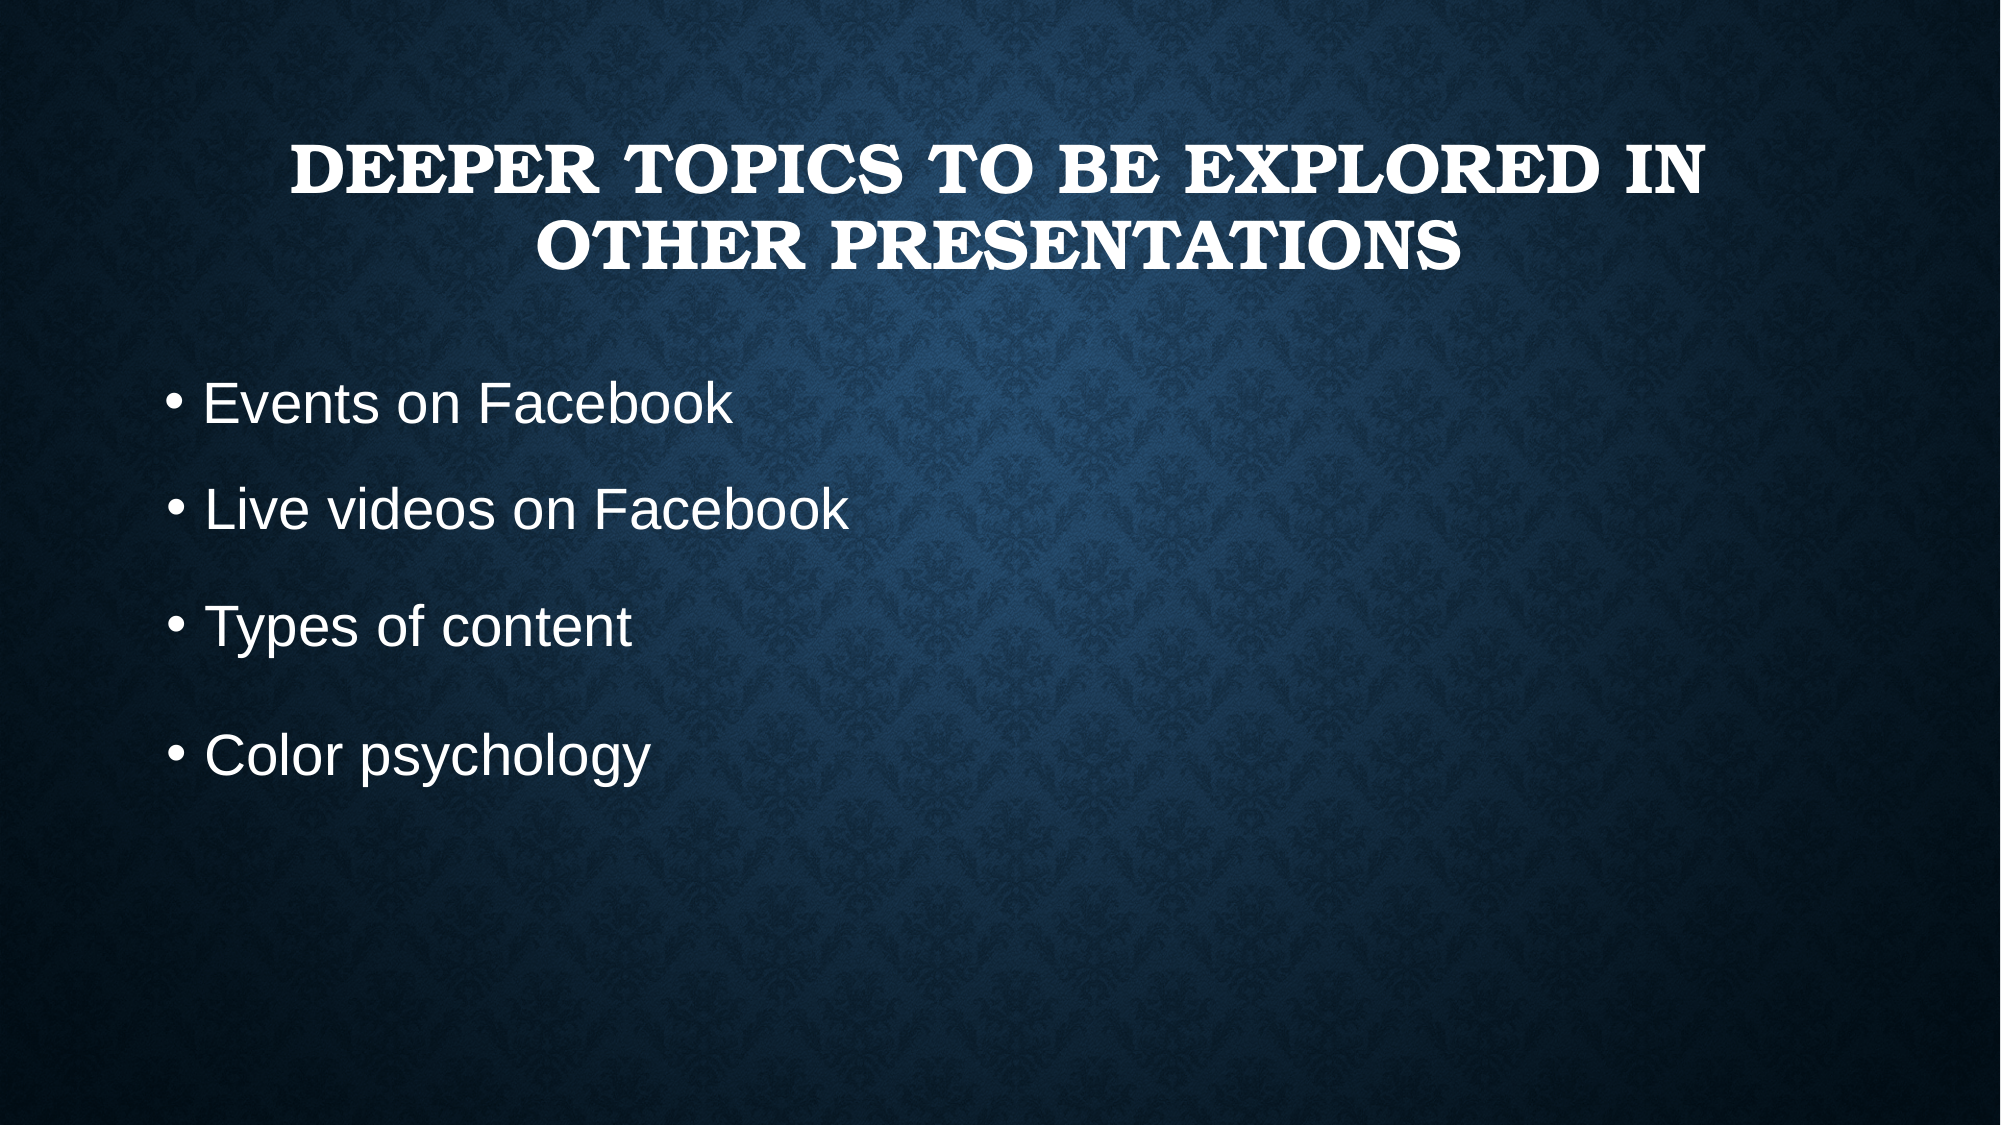

# Deeper topics TO BE EXPLORED IN OTHER PRESENTATIONS
Events on Facebook

Live videos on Facebook

Types of content

Color psychology